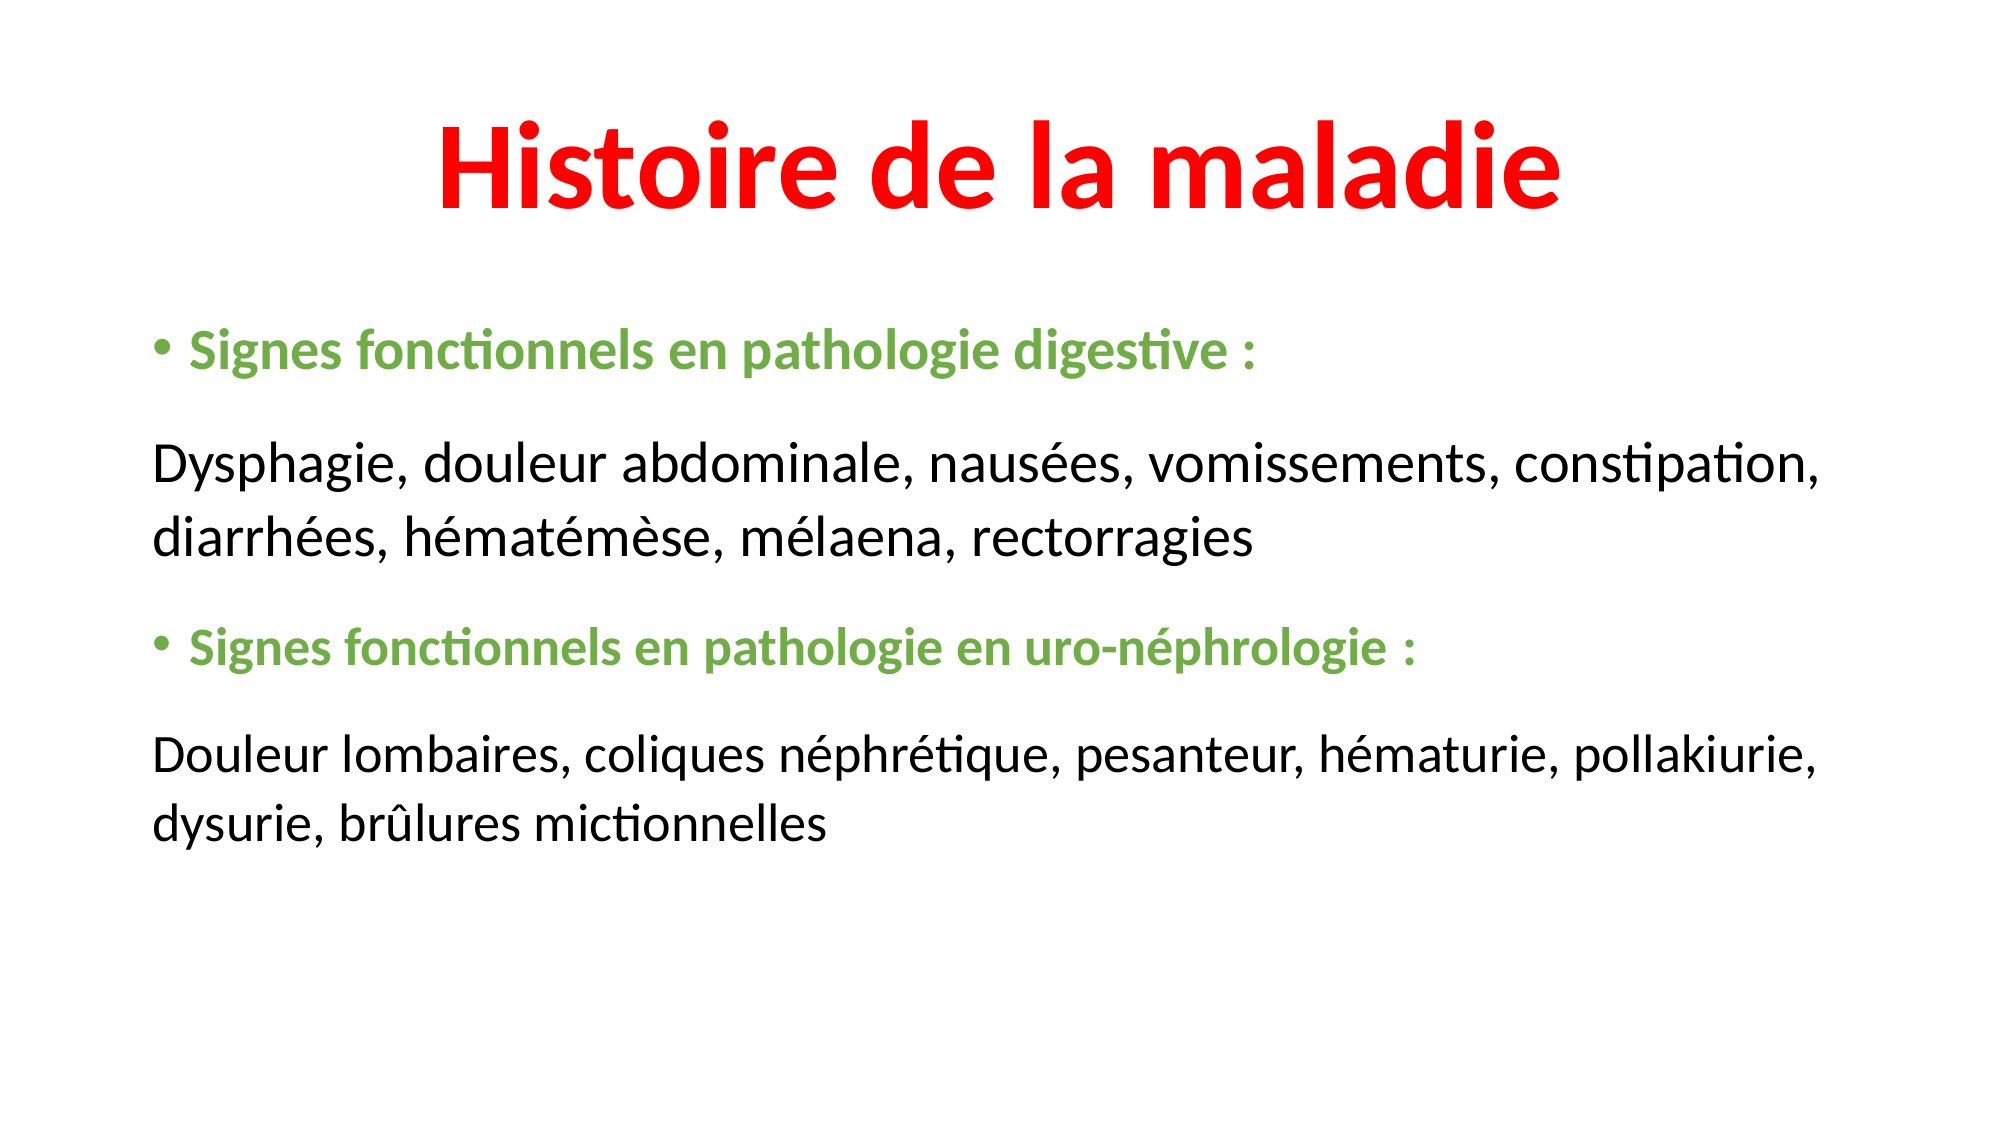

# Histoire de la maladie
Signes fonctionnels en pathologie digestive :
Dysphagie, douleur abdominale, nausées, vomissements, constipation, diarrhées, hématémèse, mélaena, rectorragies
Signes fonctionnels en pathologie en uro-néphrologie :
Douleur lombaires, coliques néphrétique, pesanteur, hématurie, pollakiurie, dysurie, brûlures mictionnelles